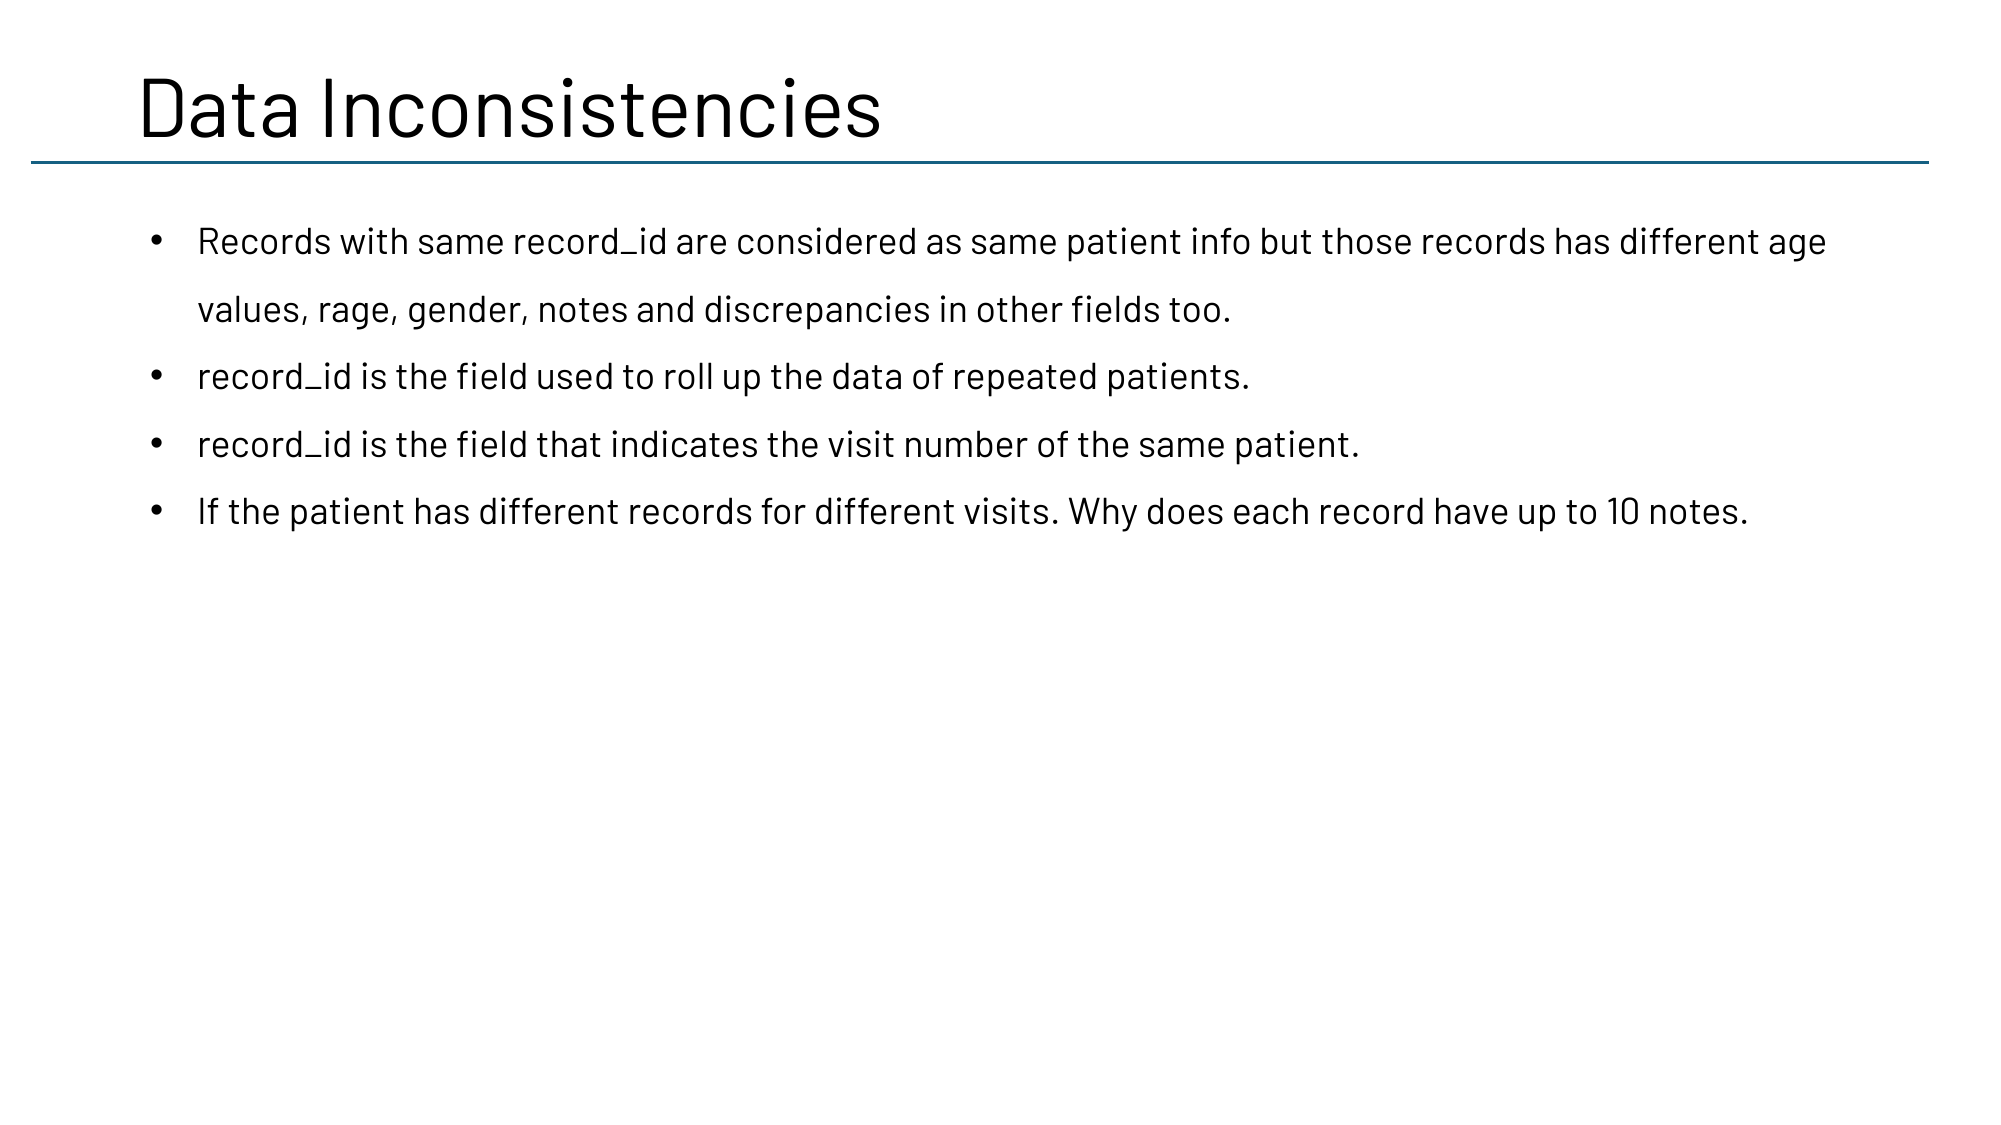

# Data Inconsistencies
Records with same record_id are considered as same patient info but those records has different age values, rage, gender, notes and discrepancies in other fields too.
record_id is the field used to roll up the data of repeated patients.
record_id is the field that indicates the visit number of the same patient.
If the patient has different records for different visits. Why does each record have up to 10 notes.